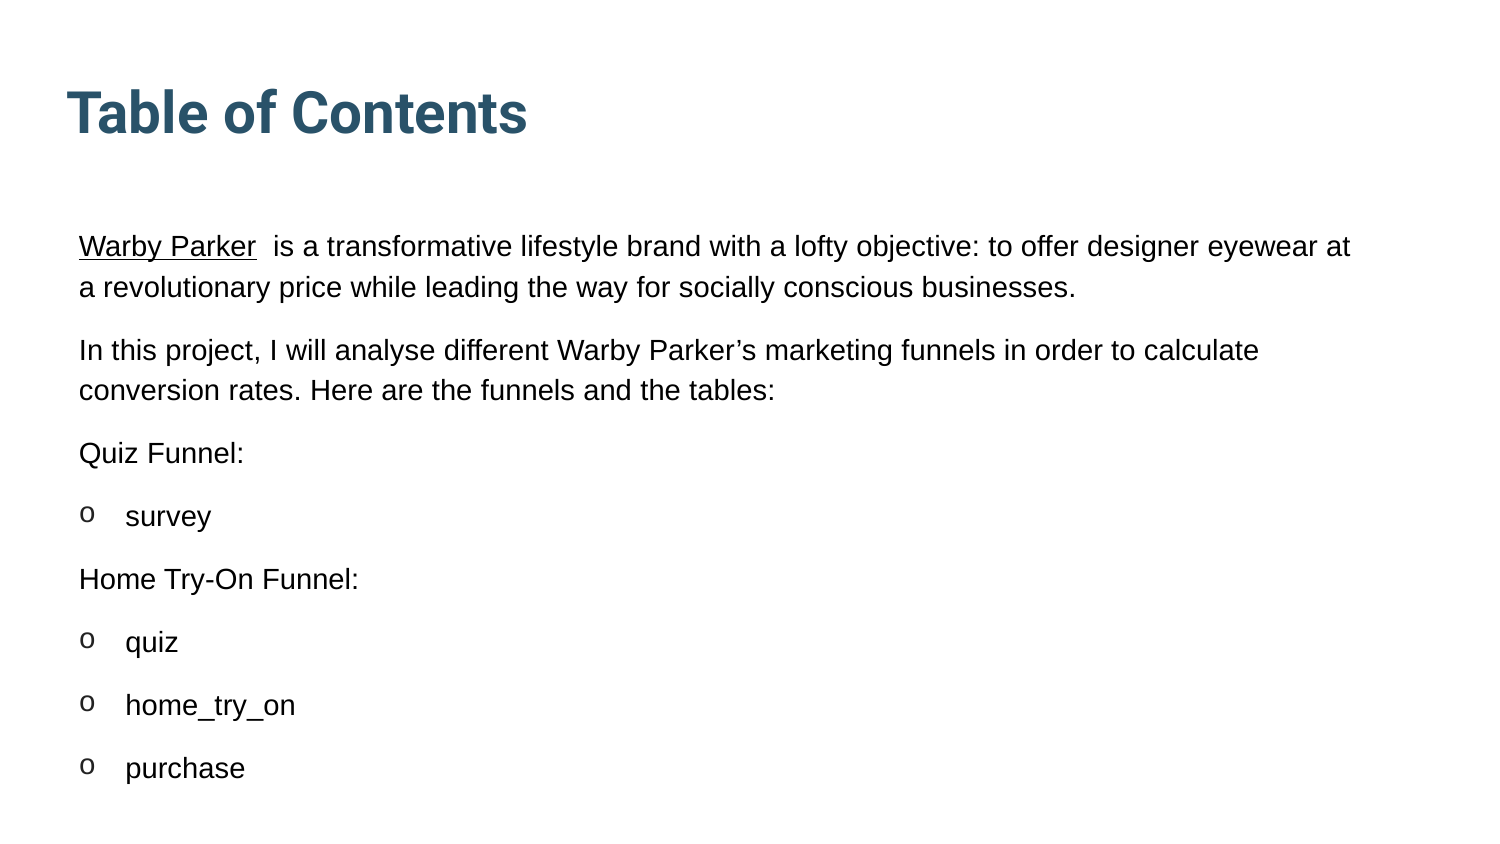

# Table of Contents
Warby Parker  is a transformative lifestyle brand with a lofty objective: to offer designer eyewear at a revolutionary price while leading the way for socially conscious businesses.
In this project, I will analyse different Warby Parker’s marketing funnels in order to calculate conversion rates. Here are the funnels and the tables:
Quiz Funnel:
survey
Home Try-On Funnel:
quiz
home_try_on
purchase